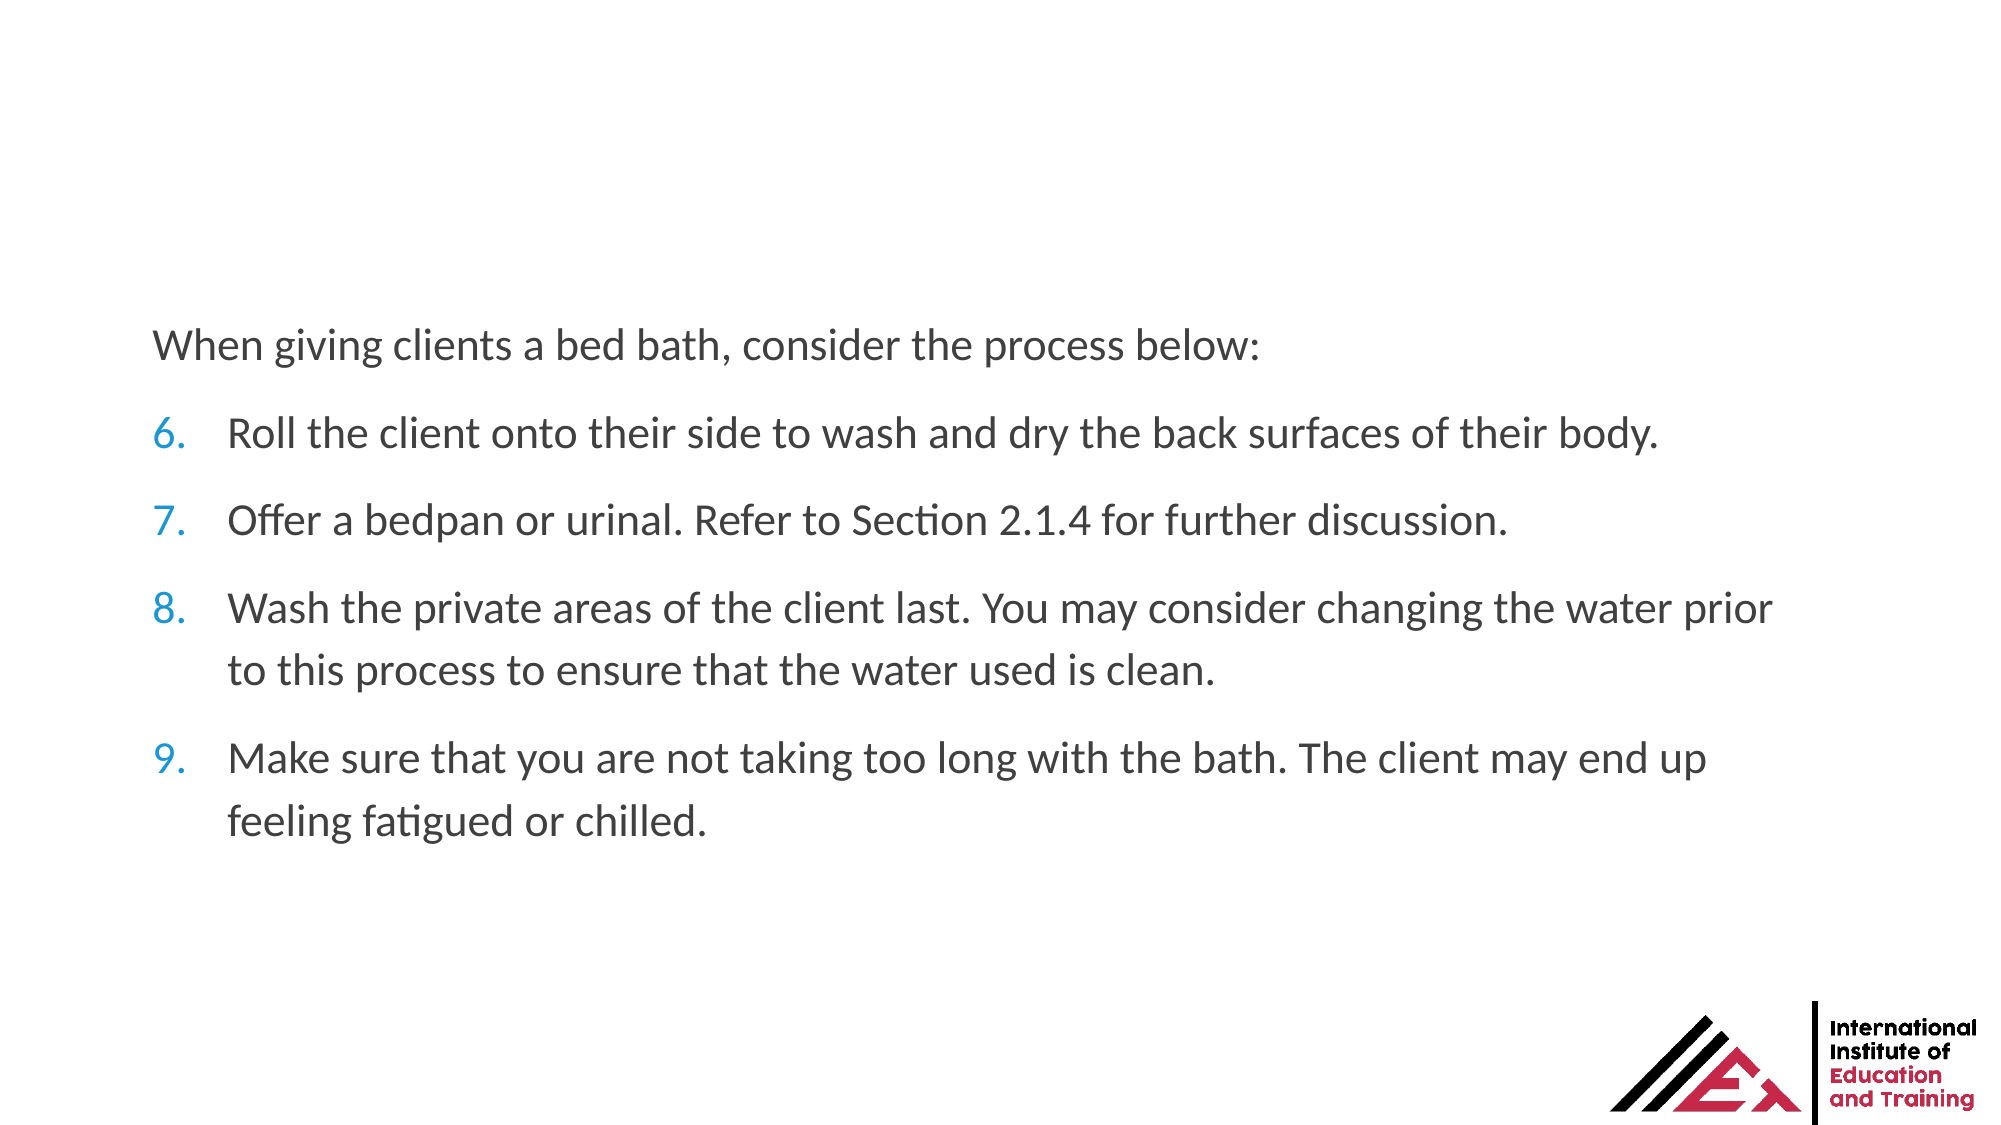

When giving clients a bed bath, consider the process below:
Roll the client onto their side to wash and dry the back surfaces of their body.
Offer a bedpan or urinal. Refer to Section 2.1.4 for further discussion.
Wash the private areas of the client last. You may consider changing the water prior to this process to ensure that the water used is clean.
Make sure that you are not taking too long with the bath. The client may end up feeling fatigued or chilled.